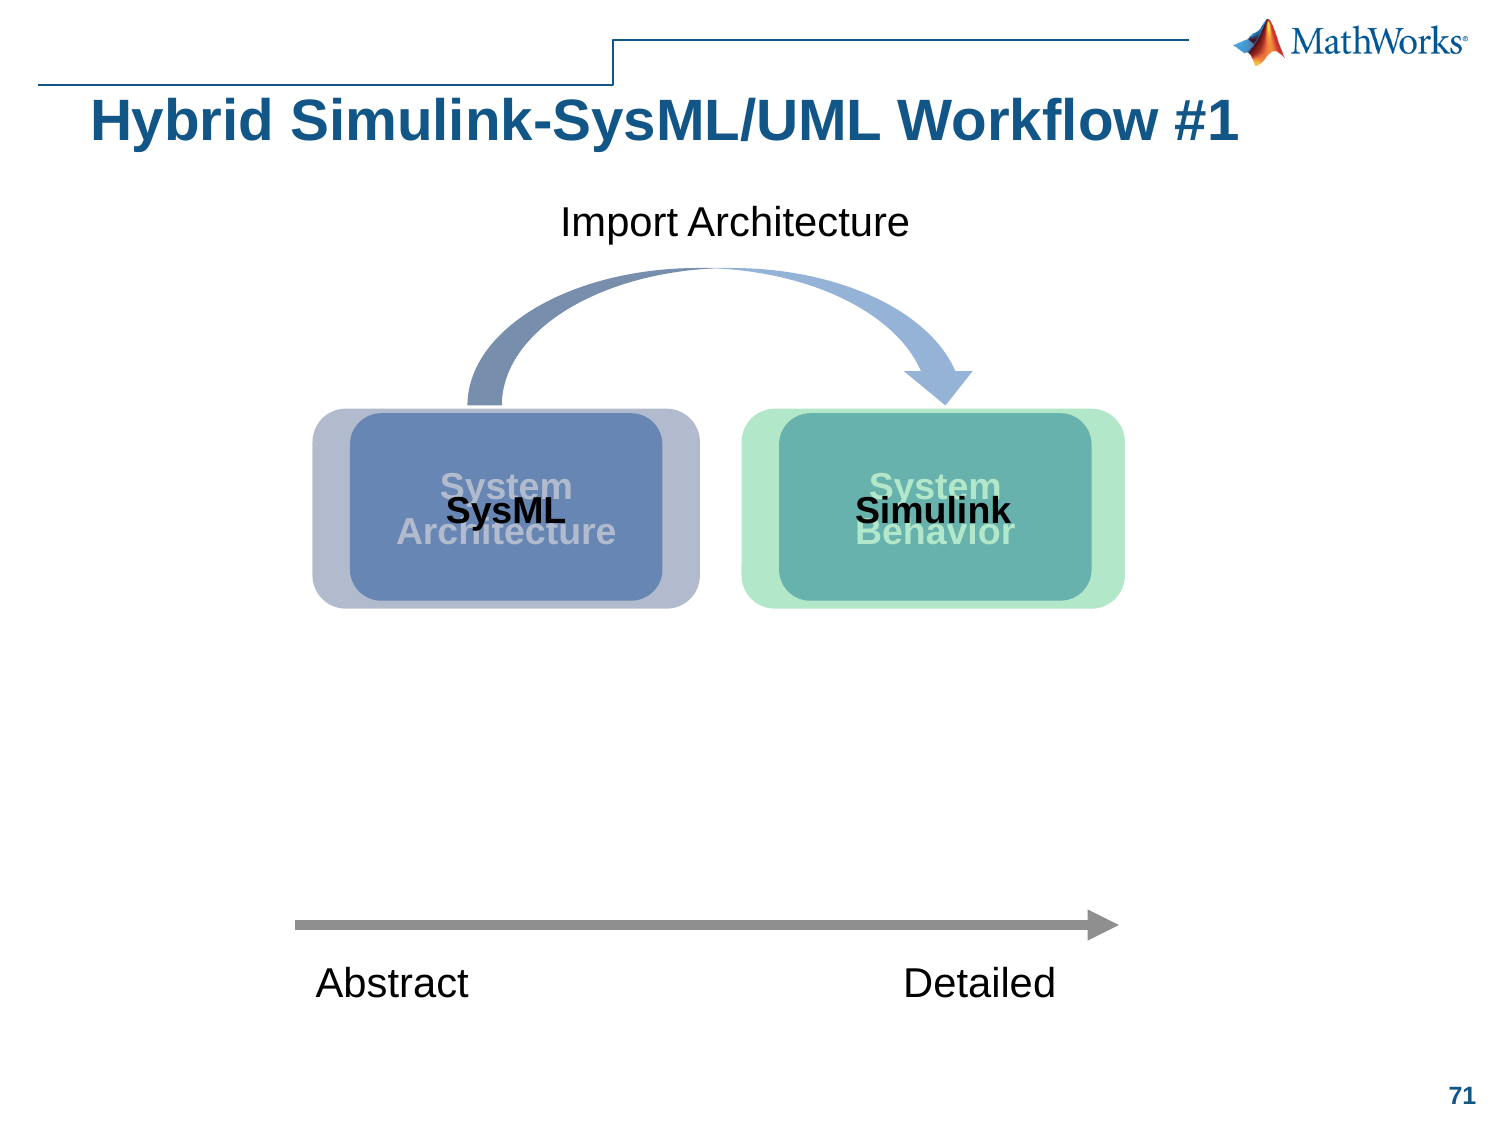

# Hybrid Simulink-SysML/UML Workflow #1
Import Architecture

SysML
Simulink
System
Architecture
System
Behavior
Abstract 	                         Detailed